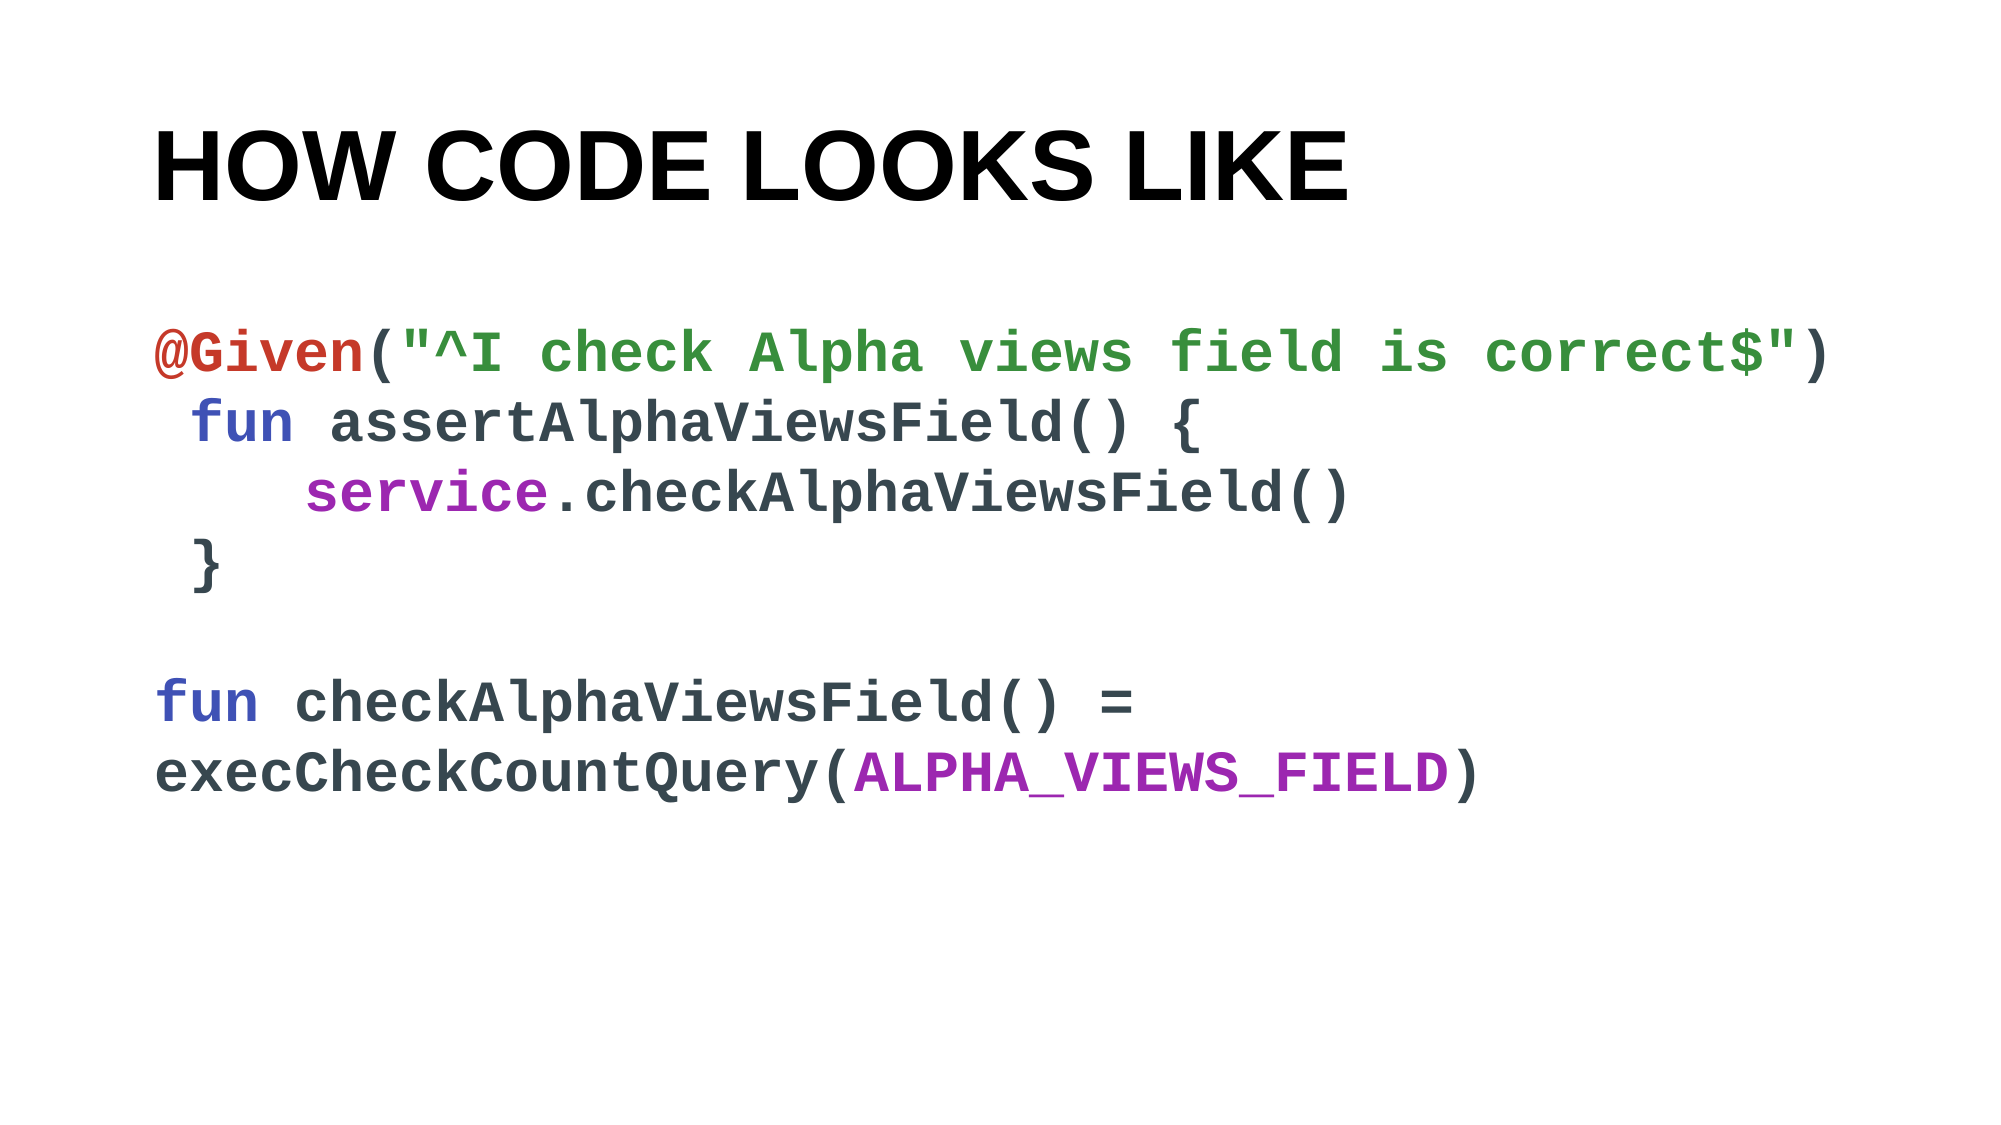

# HOW CODE LOOKS LIKE
@Given("^I check Alpha views field is correct$")
 fun assertAlphaViewsField() {
	service.checkAlphaViewsField()
 }

fun checkAlphaViewsField() = execCheckCountQuery(ALPHA_VIEWS_FIELD)